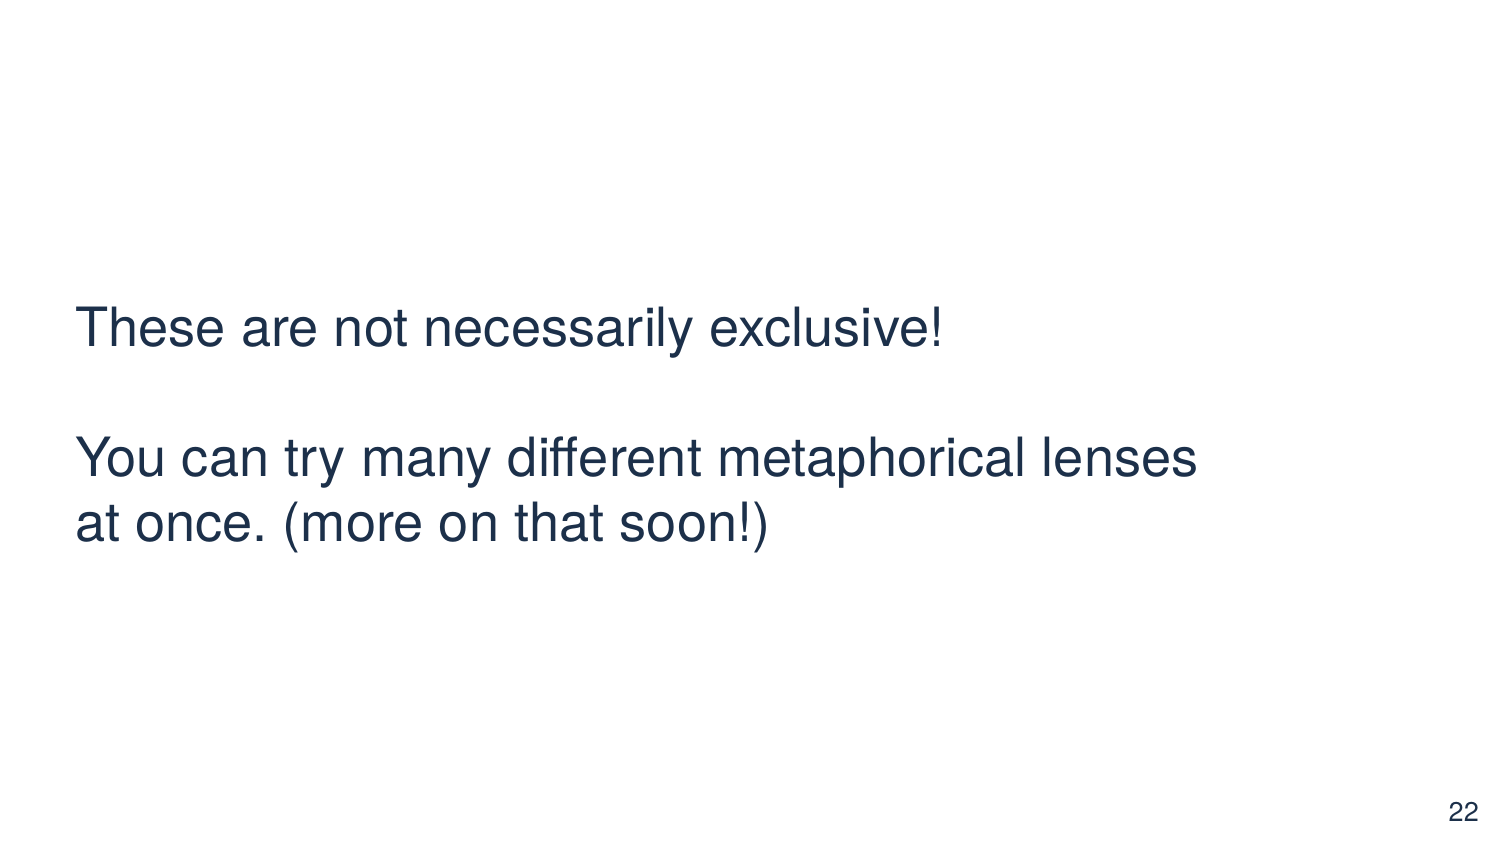

# These are not necessarily exclusive! You can try many different metaphorical lenses at once. (more on that soon!)
22